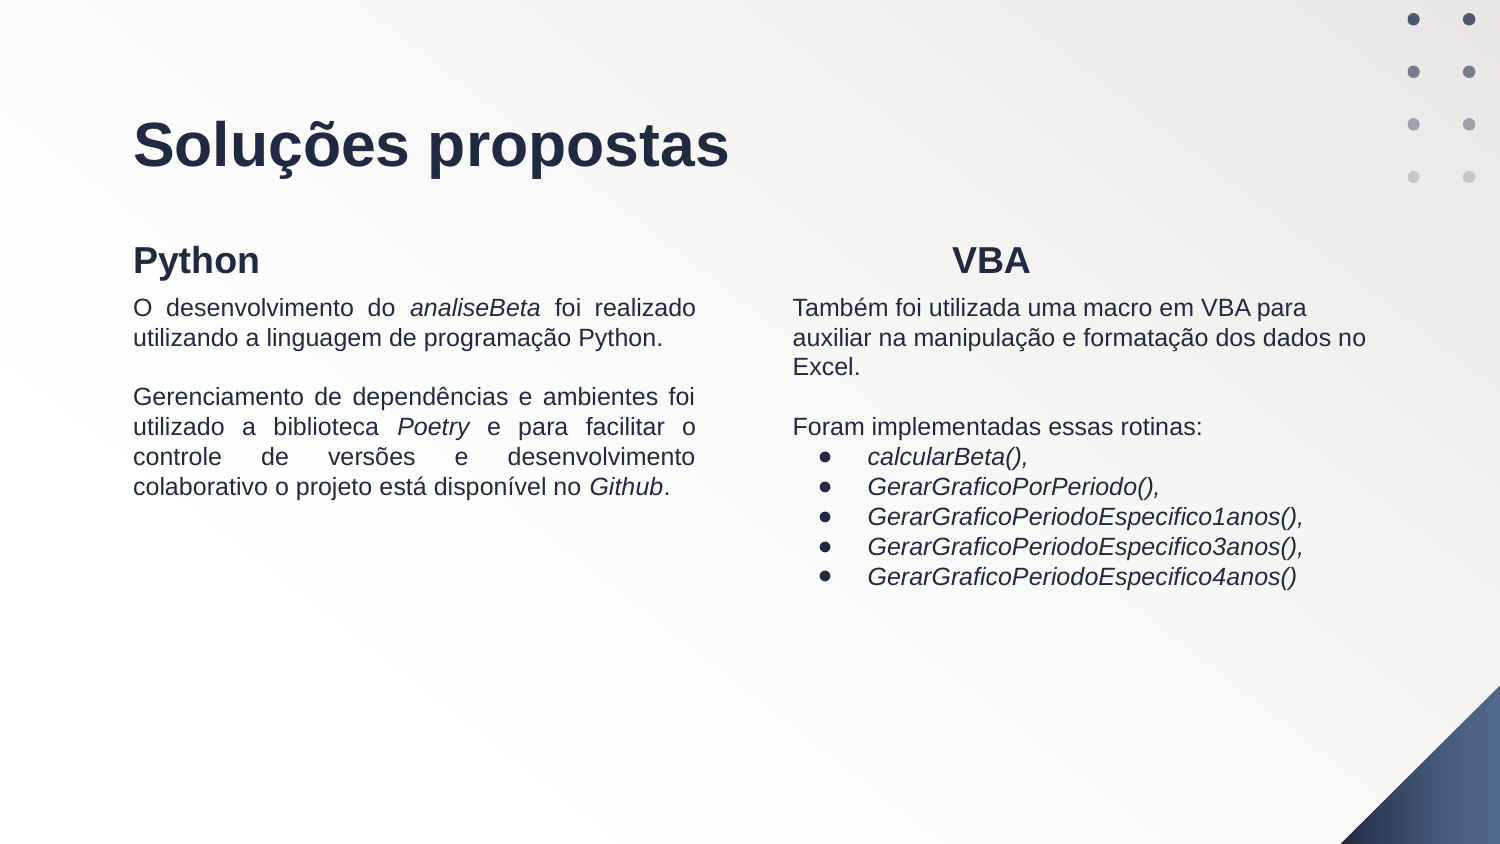

# Soluções propostas
Python
VBA
O desenvolvimento do analiseBeta foi realizado utilizando a linguagem de programação Python.

Gerenciamento de dependências e ambientes foi utilizado a biblioteca Poetry e para facilitar o controle de versões e desenvolvimento colaborativo o projeto está disponível no Github.

Também foi utilizada uma macro em VBA para auxiliar na manipulação e formatação dos dados no Excel.

Foram implementadas essas rotinas:
calcularBeta(),
GerarGraficoPorPeriodo(),
GerarGraficoPeriodoEspecifico1anos(),
GerarGraficoPeriodoEspecifico3anos(),
GerarGraficoPeriodoEspecifico4anos()